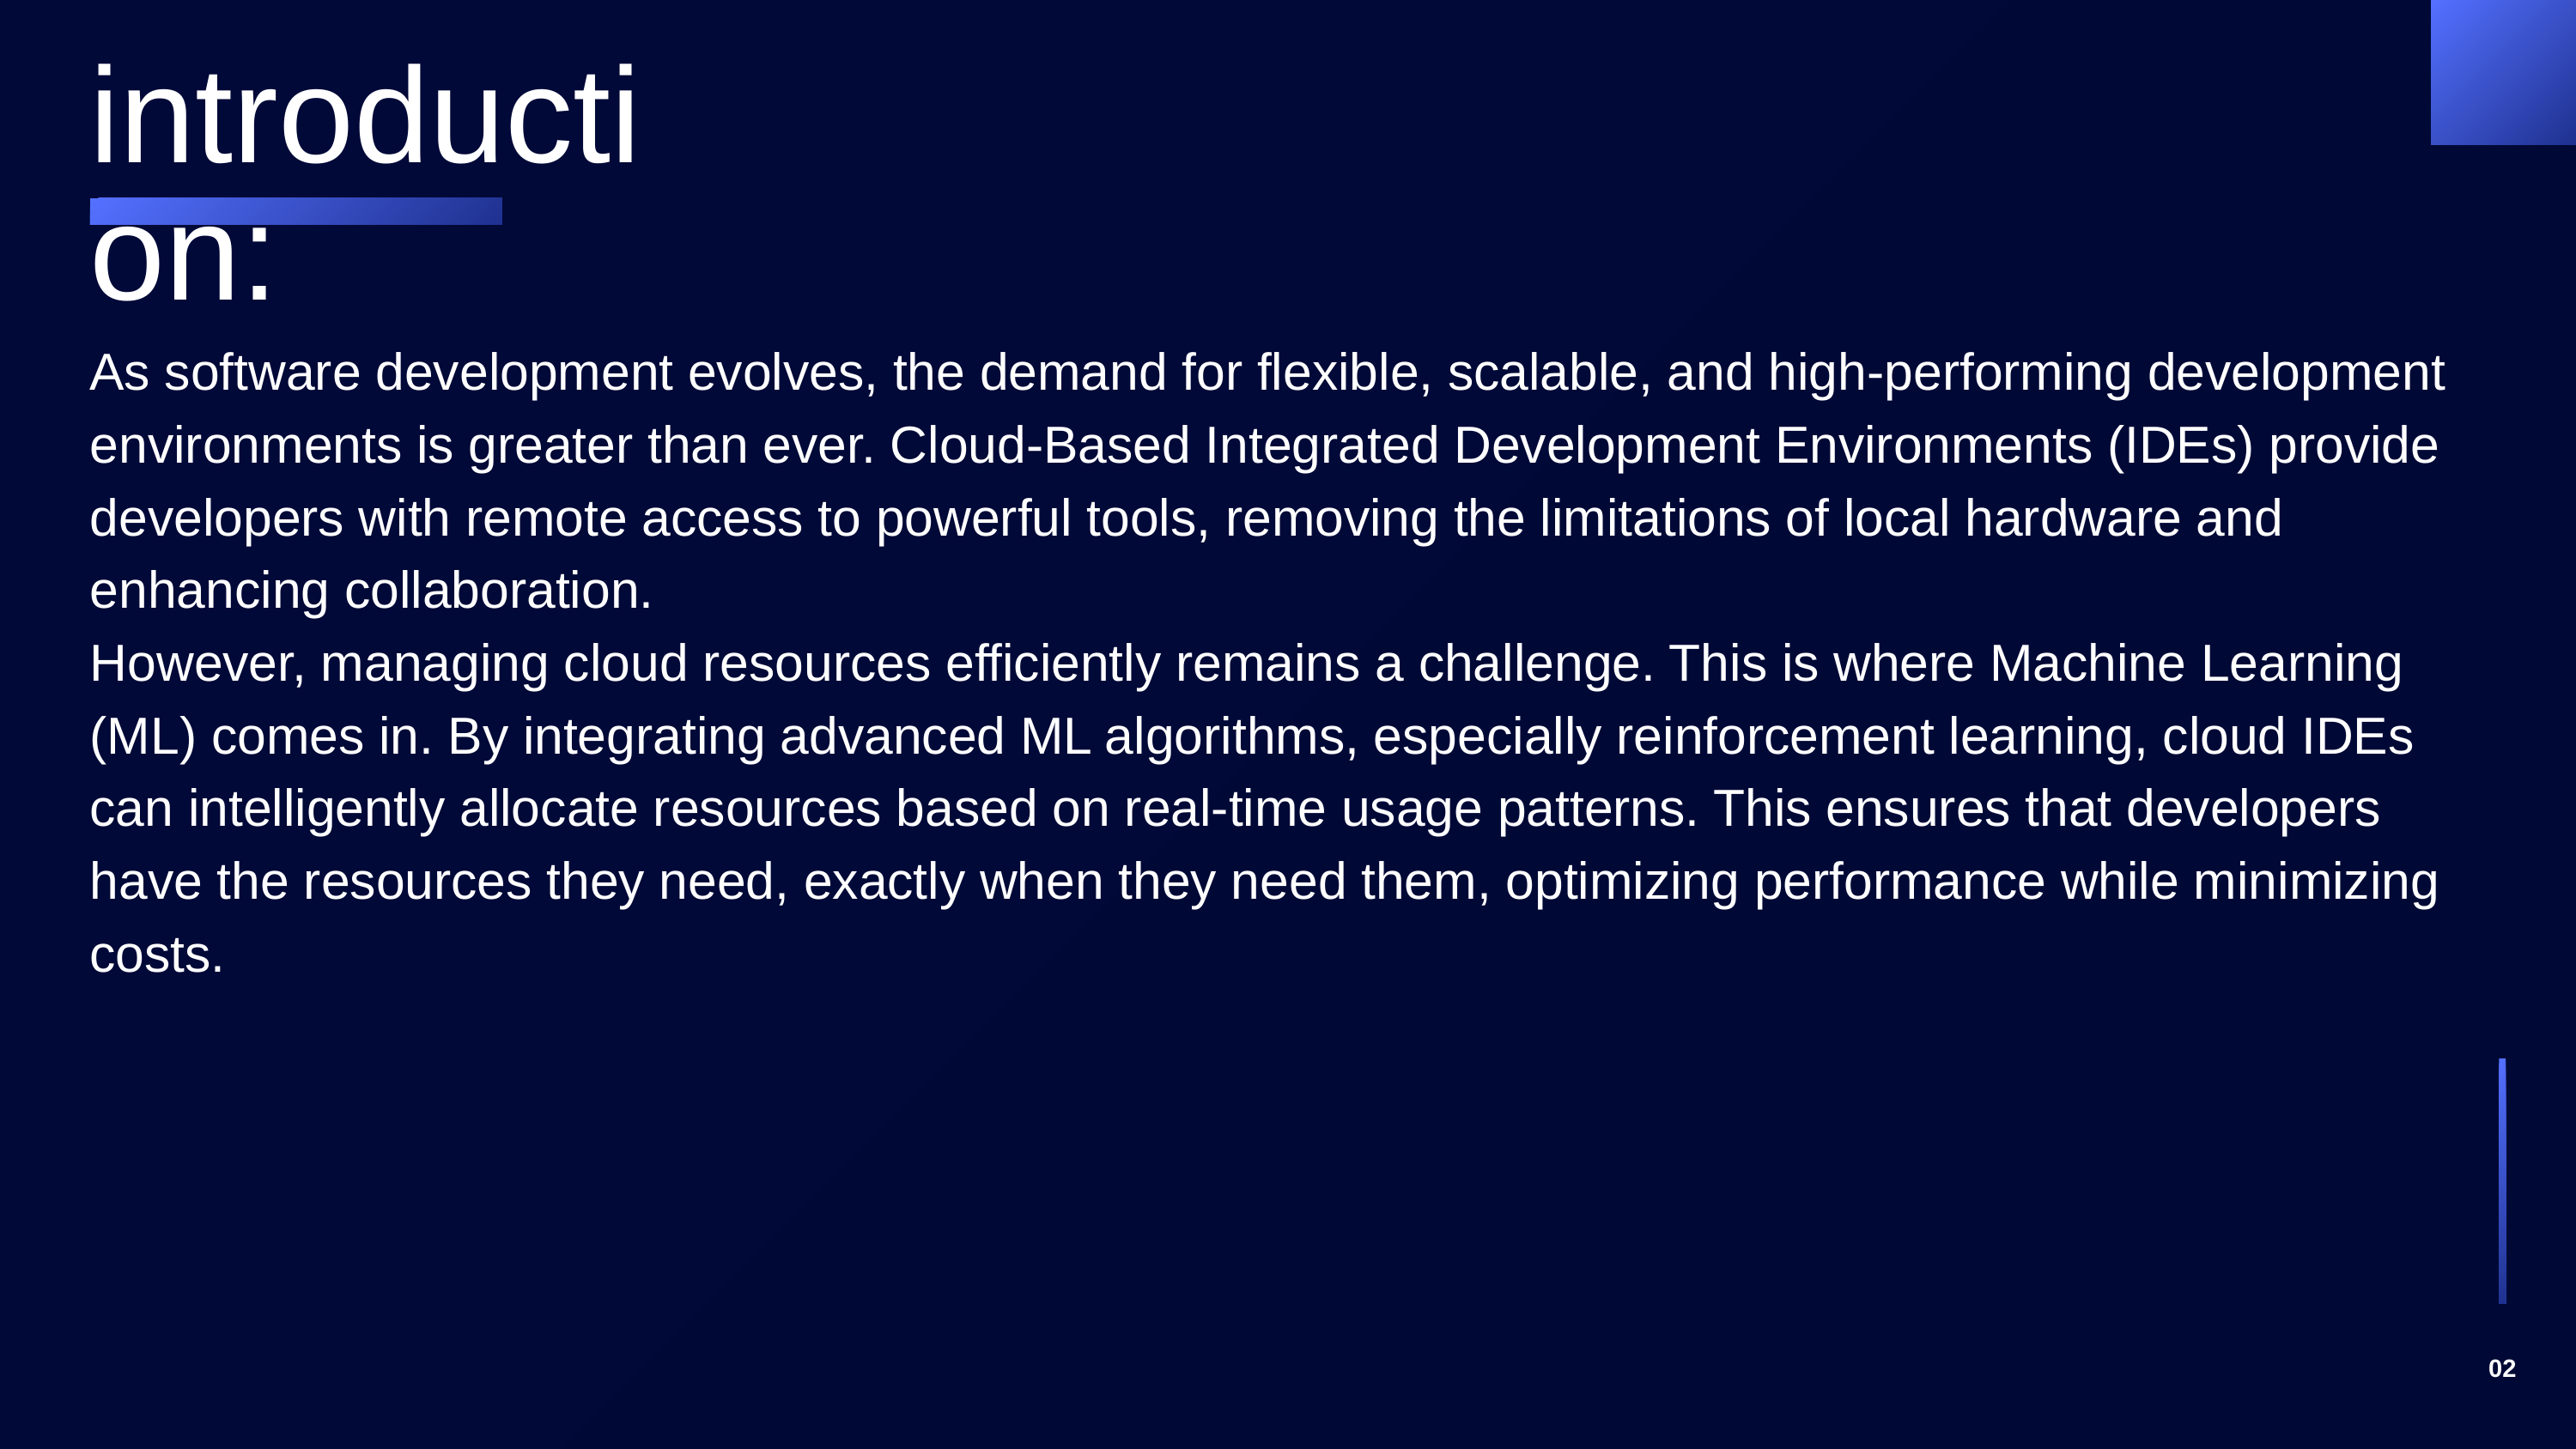

introduction:

As software development evolves, the demand for flexible, scalable, and high-performing development environments is greater than ever. Cloud-Based Integrated Development Environments (IDEs) provide developers with remote access to powerful tools, removing the limitations of local hardware and enhancing collaboration.
However, managing cloud resources efficiently remains a challenge. This is where Machine Learning (ML) comes in. By integrating advanced ML algorithms, especially reinforcement learning, cloud IDEs can intelligently allocate resources based on real-time usage patterns. This ensures that developers have the resources they need, exactly when they need them, optimizing performance while minimizing costs.

02